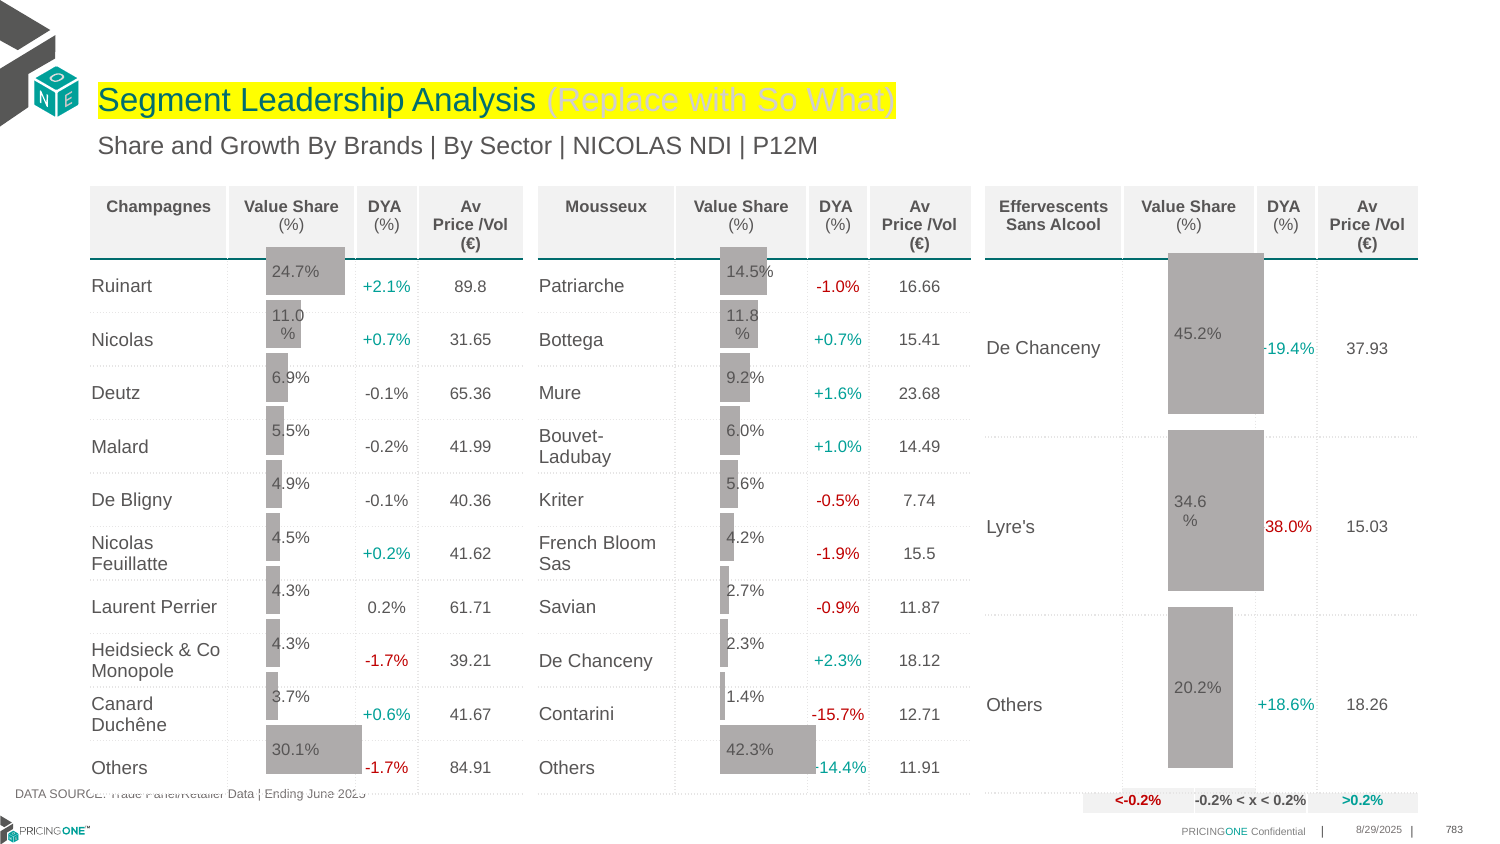

# Segment Leadership Analysis (Replace with So What)
Share and Growth By Brands | By Sector | NICOLAS NDI | P12M
| Mousseux | Value Share (%) | DYA (%) | Av Price /Vol (€) |
| --- | --- | --- | --- |
| Patriarche |  | -1.0% | 16.66 |
| Bottega |  | +0.7% | 15.41 |
| Mure |  | +1.6% | 23.68 |
| Bouvet-Ladubay |  | +1.0% | 14.49 |
| Kriter |  | -0.5% | 7.74 |
| French Bloom Sas |  | -1.9% | 15.5 |
| Savian |  | -0.9% | 11.87 |
| De Chanceny |  | +2.3% | 18.12 |
| Contarini |  | -15.7% | 12.71 |
| Others |  | +14.4% | 11.91 |
| Champagnes | Value Share (%) | DYA (%) | Av Price /Vol (€) |
| --- | --- | --- | --- |
| Ruinart |  | +2.1% | 89.8 |
| Nicolas |  | +0.7% | 31.65 |
| Deutz |  | -0.1% | 65.36 |
| Malard |  | -0.2% | 41.99 |
| De Bligny |  | -0.1% | 40.36 |
| Nicolas Feuillatte |  | +0.2% | 41.62 |
| Laurent Perrier |  | 0.2% | 61.71 |
| Heidsieck & Co Monopole |  | -1.7% | 39.21 |
| Canard Duchêne |  | +0.6% | 41.67 |
| Others |  | -1.7% | 84.91 |
| Effervescents Sans Alcool | Value Share (%) | DYA (%) | Av Price /Vol (€) |
| --- | --- | --- | --- |
| De Chanceny |  | +19.4% | 37.93 |
| Lyre's |  | -38.0% | 15.03 |
| Others |  | +18.6% | 18.26 |

### Chart

| Category | Champagnes | NICOLAS NDI |
|---|---|
|  | 0.2468255899270456 |

### Chart

| Category | Mousseux | NICOLAS NDI |
|---|---|
|  | 0.1454178129298487 |

### Chart

| Category | Effervescents Sans Alcool | NICOLAS NDI |
|---|---|
|  | 0.45213065515299417 |
DATA SOURCE: Trade Panel/Retailer Data | Ending June 2025
| <-0.2% | -0.2% < x < 0.2% | >0.2% |
| --- | --- | --- |

8/29/2025
783